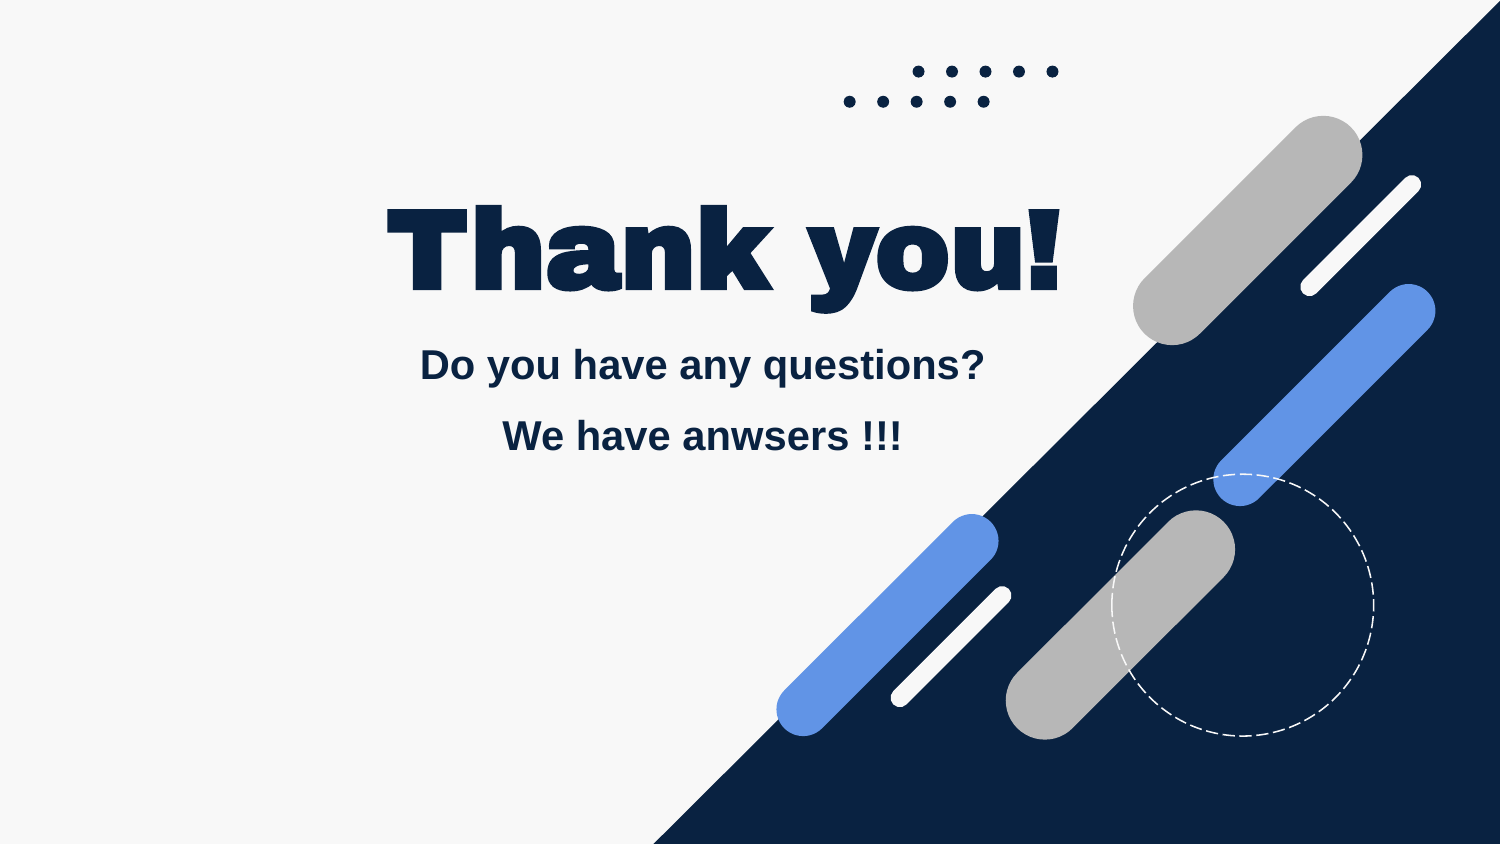

# Thank you!

Do you have any questions?
We have anwsers !!!

+00 000 000 000